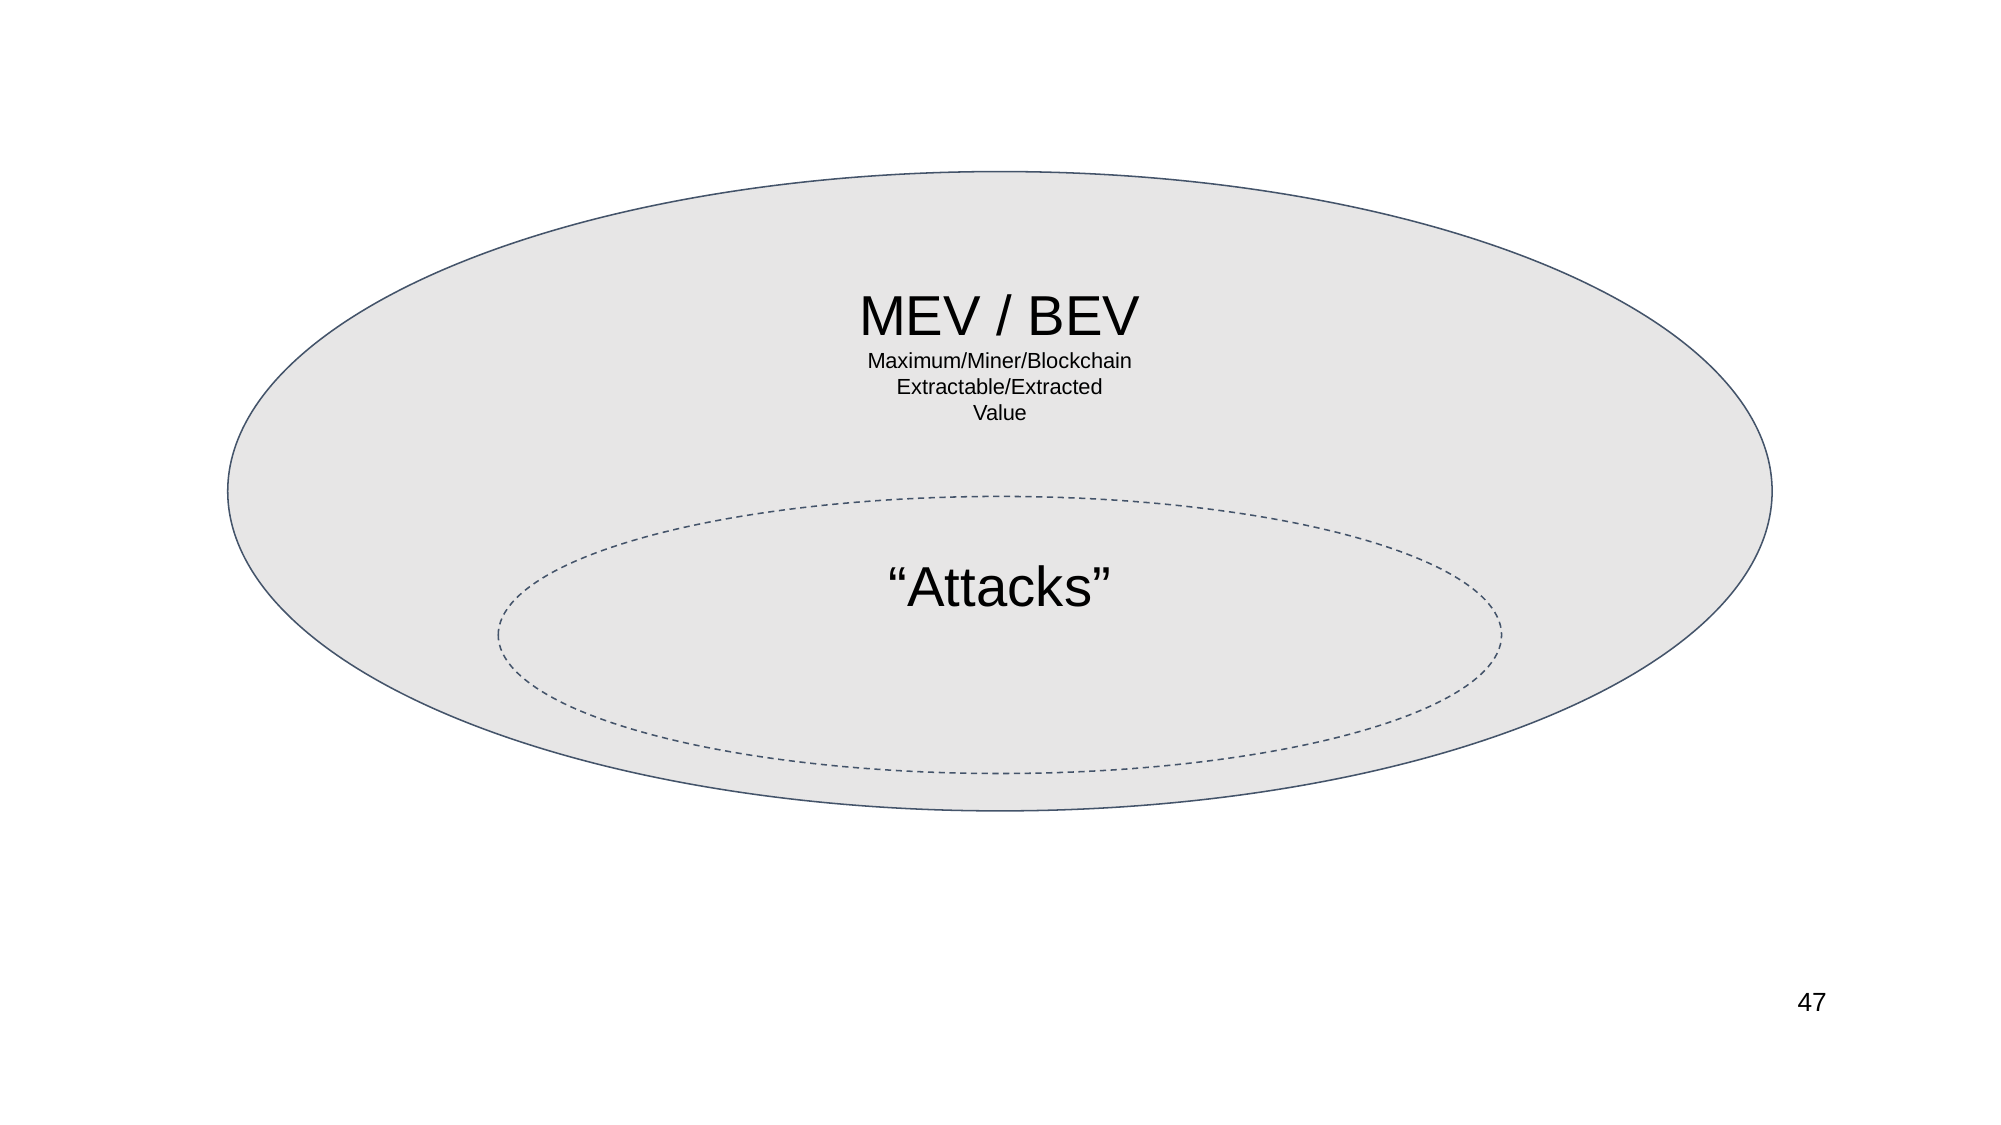

MEV / BEV
Maximum/Miner/Blockchain
Extractable/Extracted
Value

“Attacks”
47